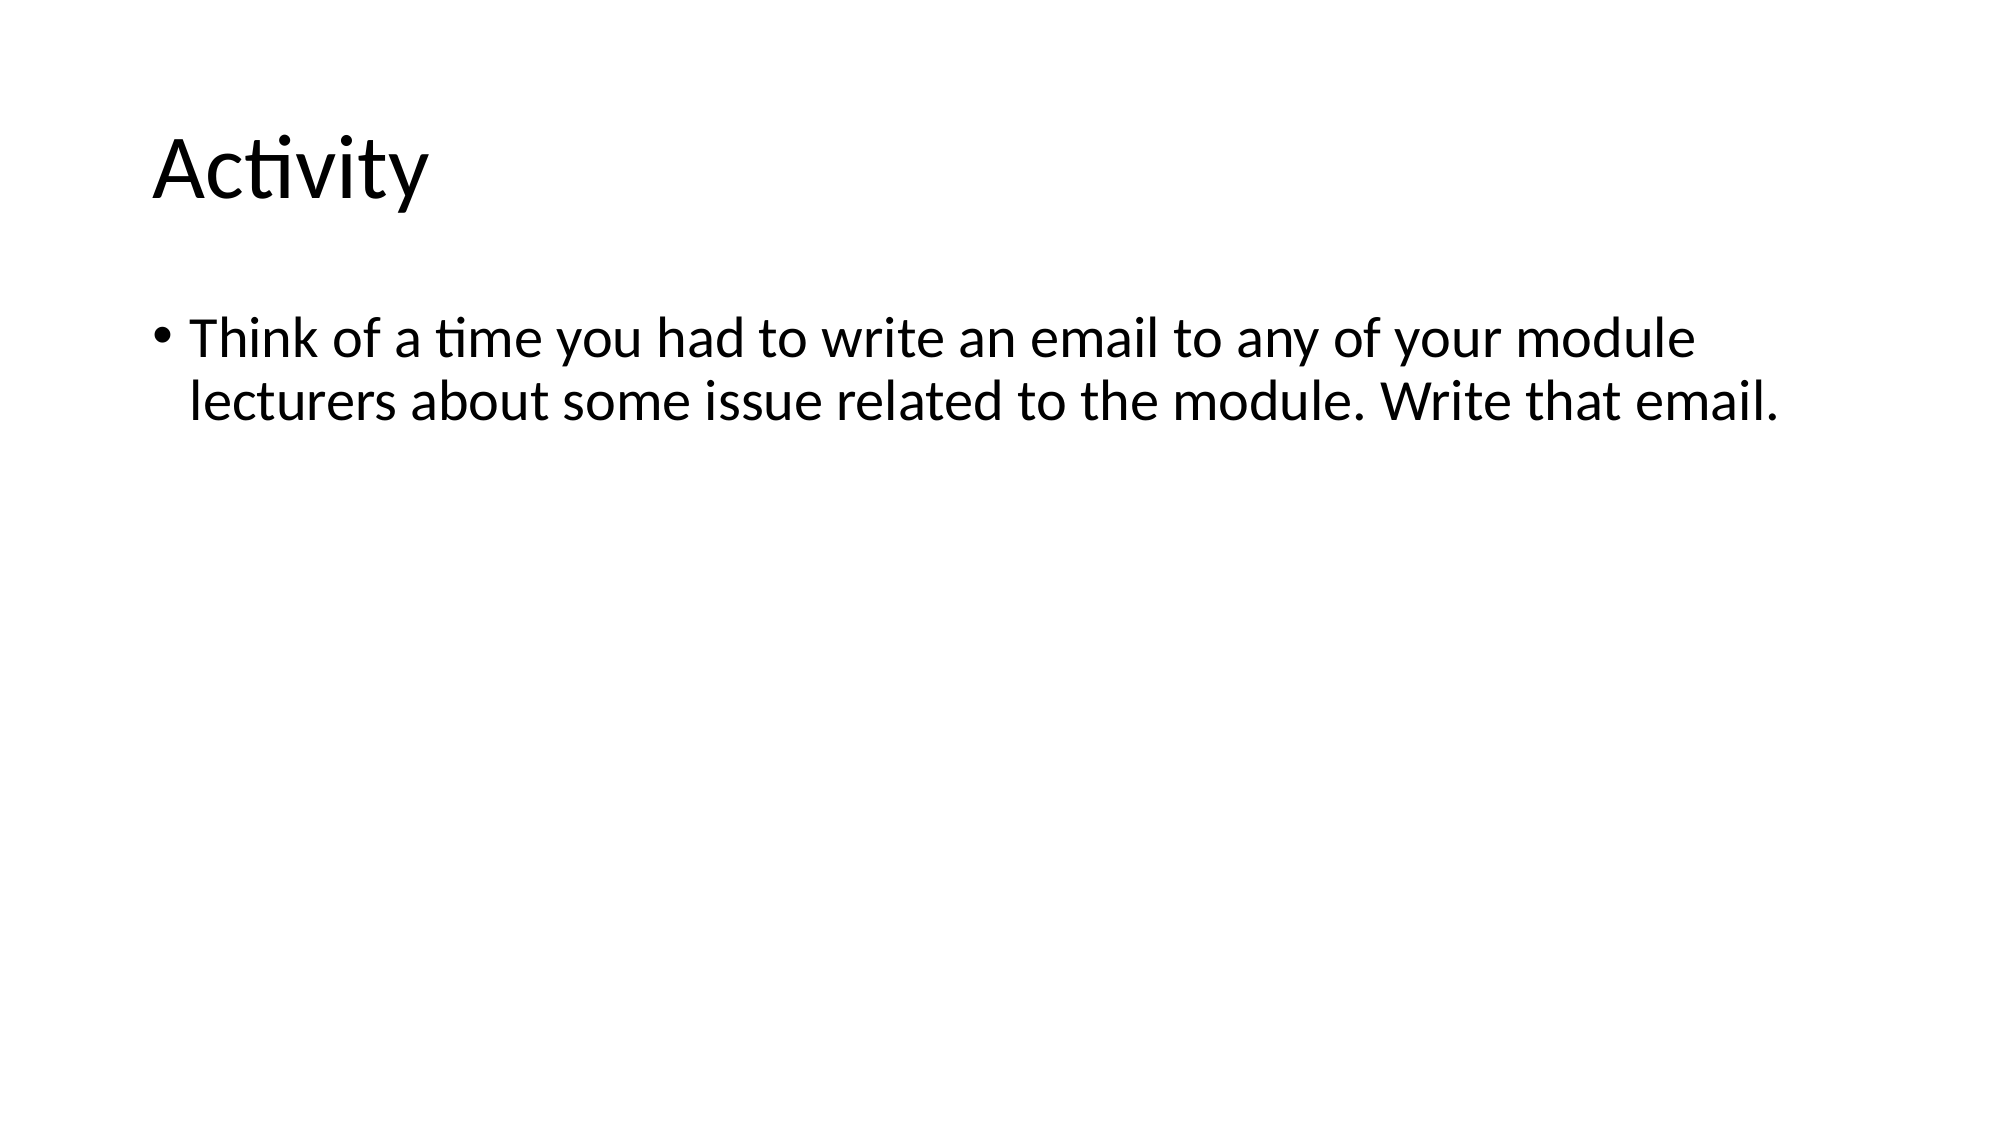

# Activity
Think of a time you had to write an email to any of your module lecturers about some issue related to the module. Write that email.